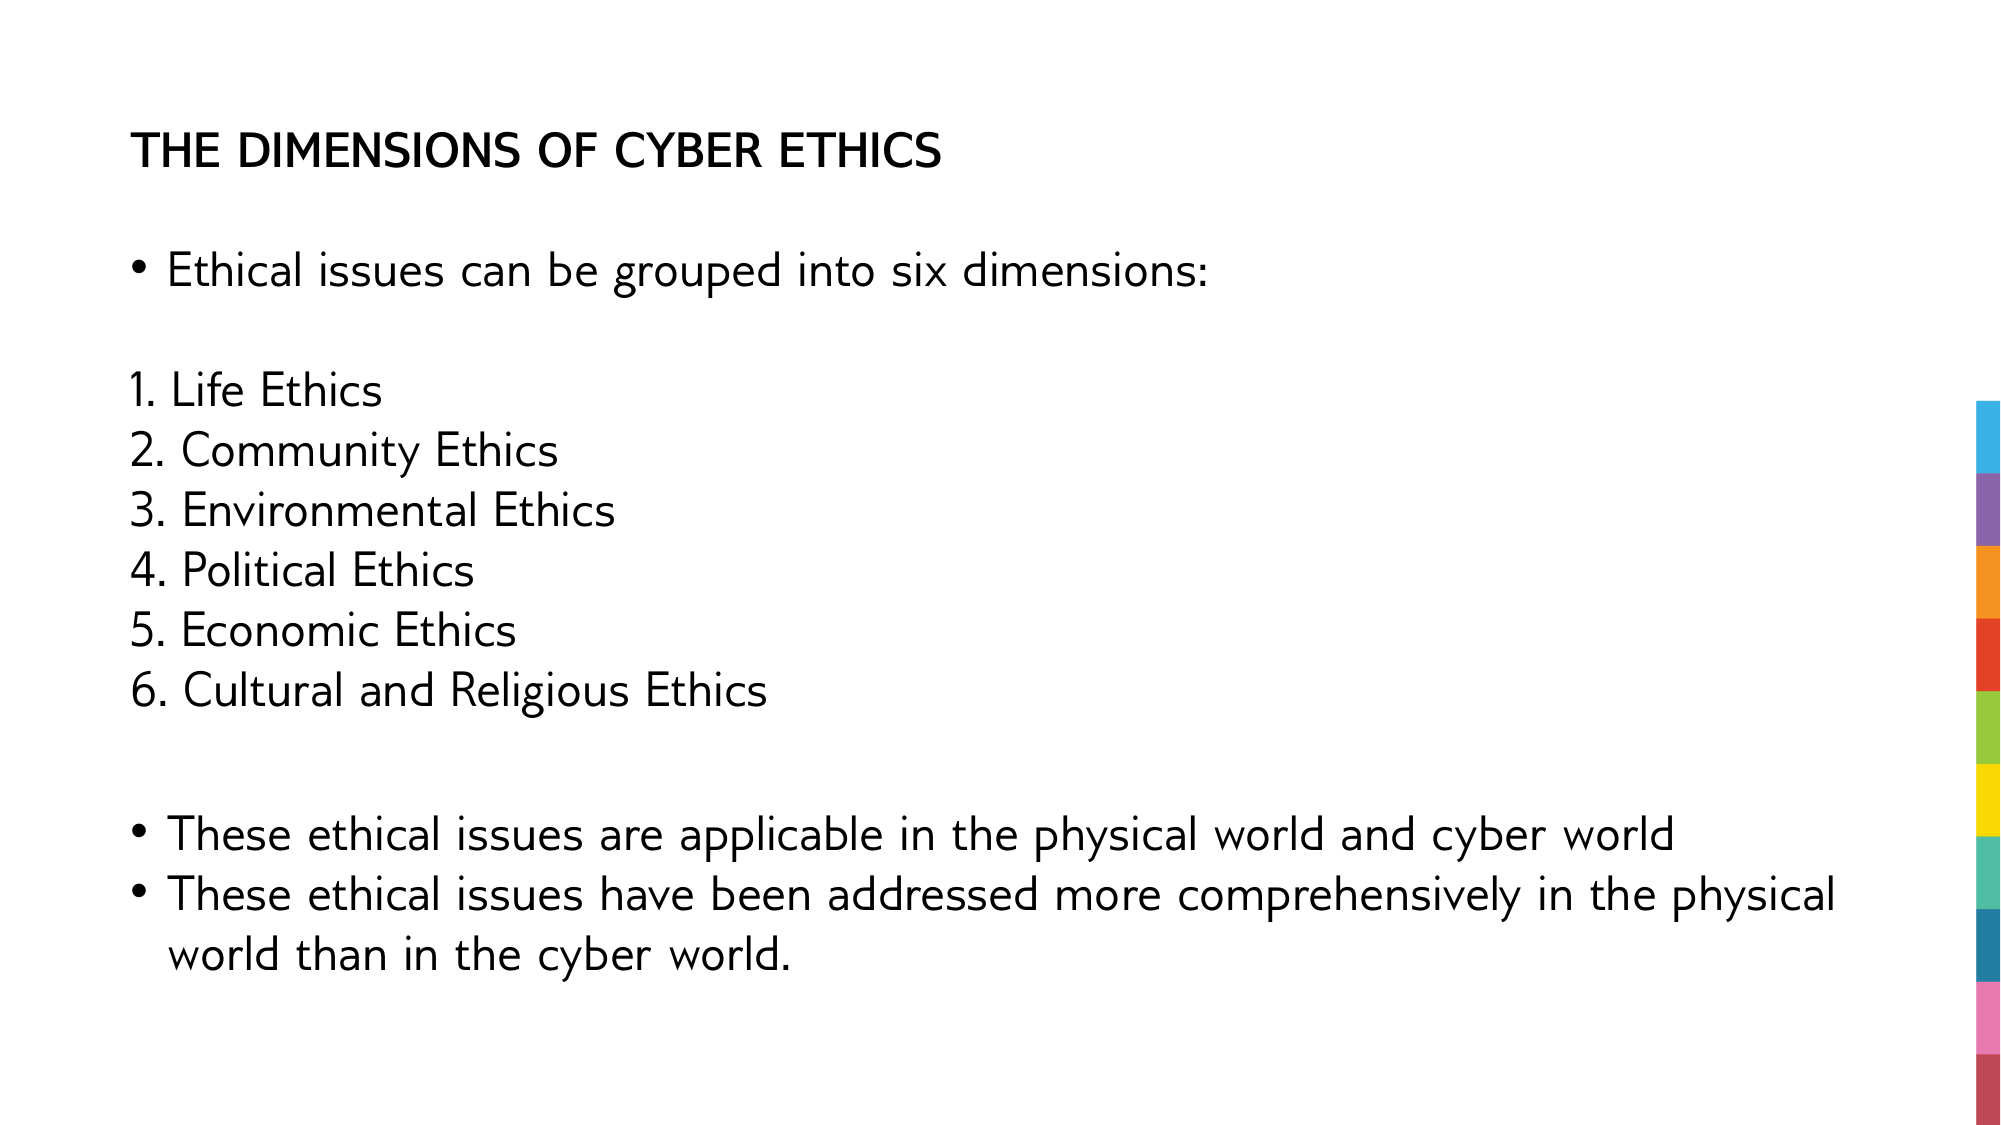

# THE DIMENSIONS OF CYBER ETHICS
Ethical issues can be grouped into six dimensions:

1. Life Ethics
2. Community Ethics
3. Environmental Ethics
4. Political Ethics
5. Economic Ethics
6. Cultural and Religious Ethics

These ethical issues are applicable in the physical world and cyber world
These ethical issues have been addressed more comprehensively in the physical world than in the cyber world.